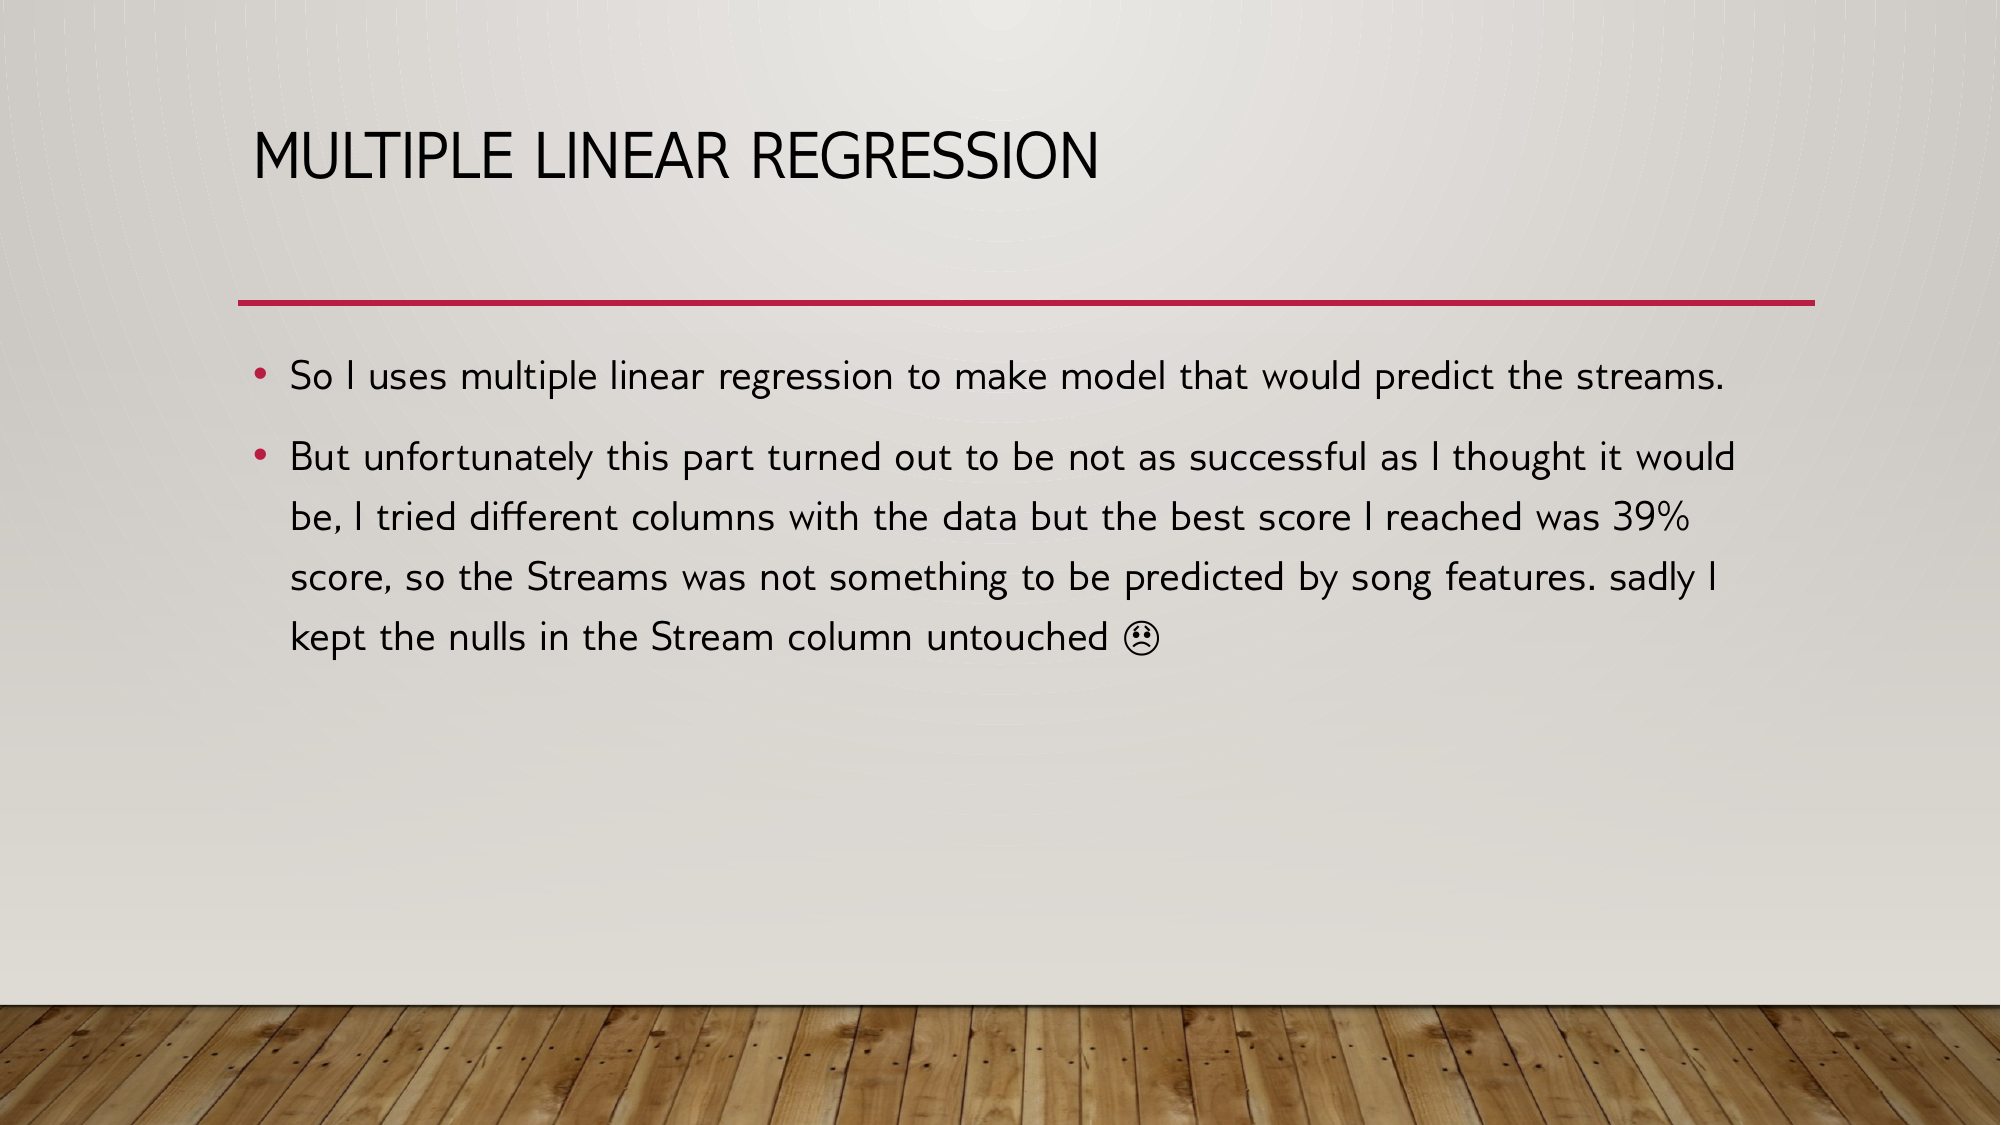

# Multiple Linear Regression
So I uses multiple linear regression to make model that would predict the streams.
But unfortunately this part turned out to be not as successful as I thought it would be, I tried different columns with the data but the best score I reached was 39% score, so the Streams was not something to be predicted by song features. sadly I kept the nulls in the Stream column untouched 😞